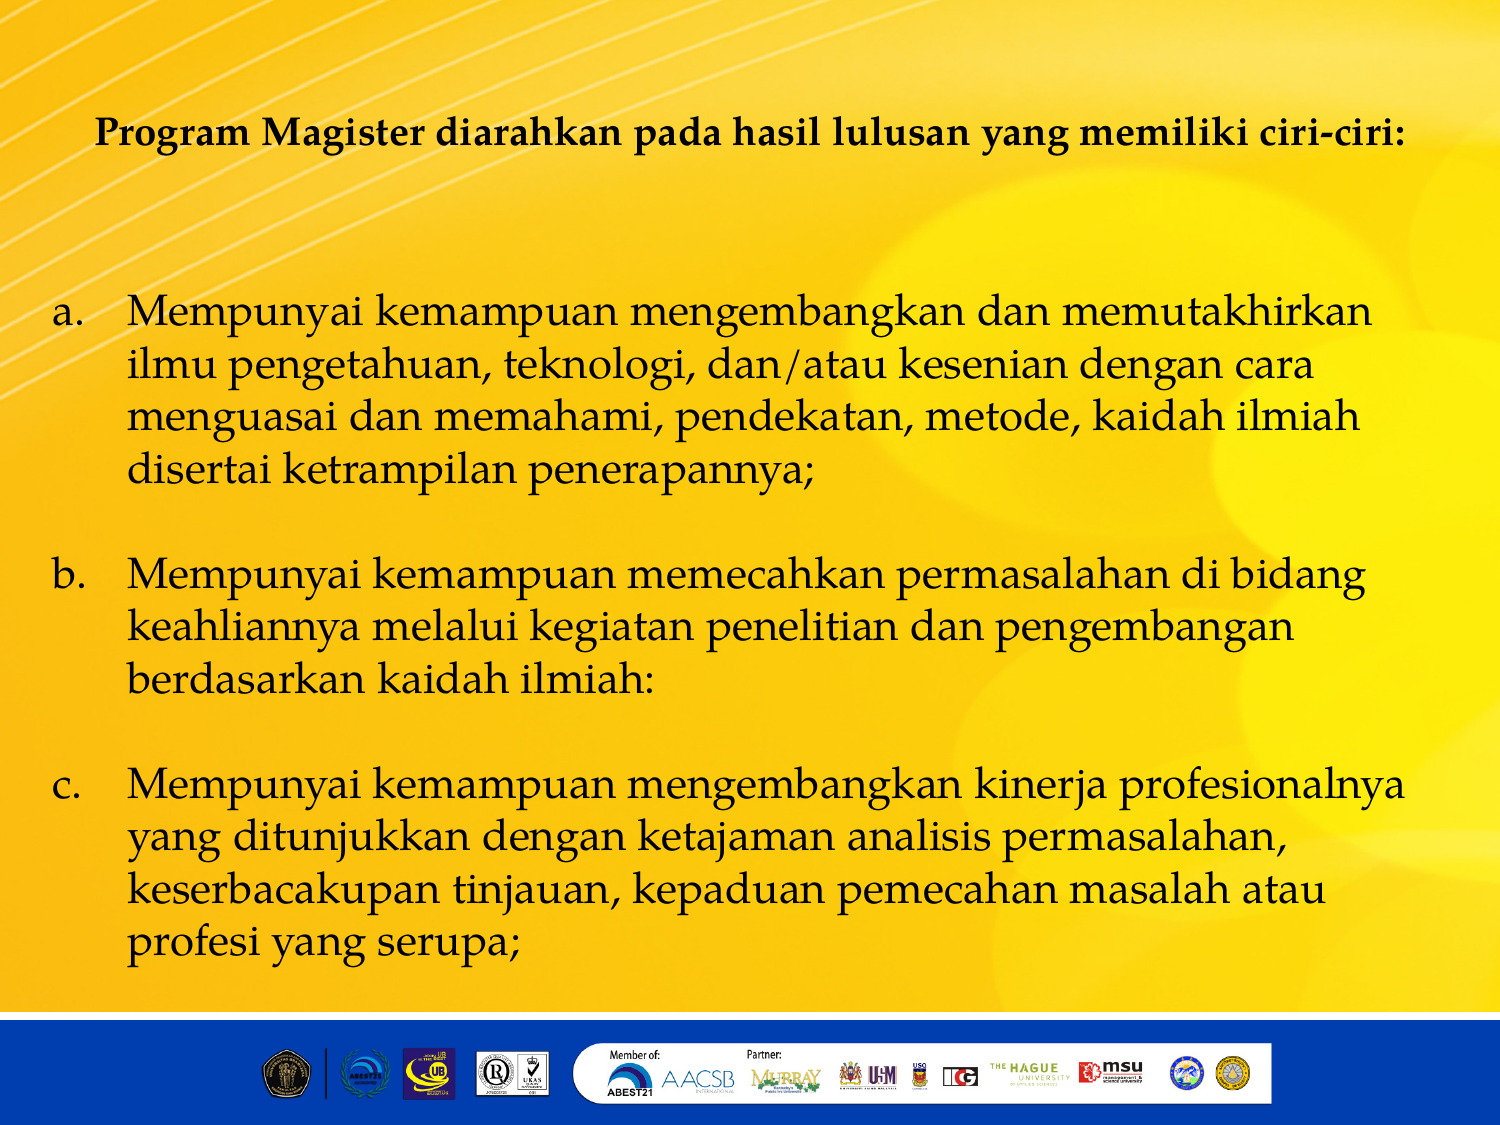

# Program Magister diarahkan pada hasil lulusan yang memiliki ciri-ciri:
Mempunyai kemampuan mengembangkan dan memutakhirkan ilmu pengetahuan, teknologi, dan/atau kesenian dengan cara menguasai dan memahami, pendekatan, metode, kaidah ilmiah disertai ketrampilan penerapannya;

Mempunyai kemampuan memecahkan permasalahan di bidang keahliannya melalui kegiatan penelitian dan pengembangan berdasarkan kaidah ilmiah:

Mempunyai kemampuan mengembangkan kinerja profesionalnya yang ditunjukkan dengan ketajaman analisis permasalahan, keserbacakupan tinjauan, kepaduan pemecahan masalah atau profesi yang serupa;